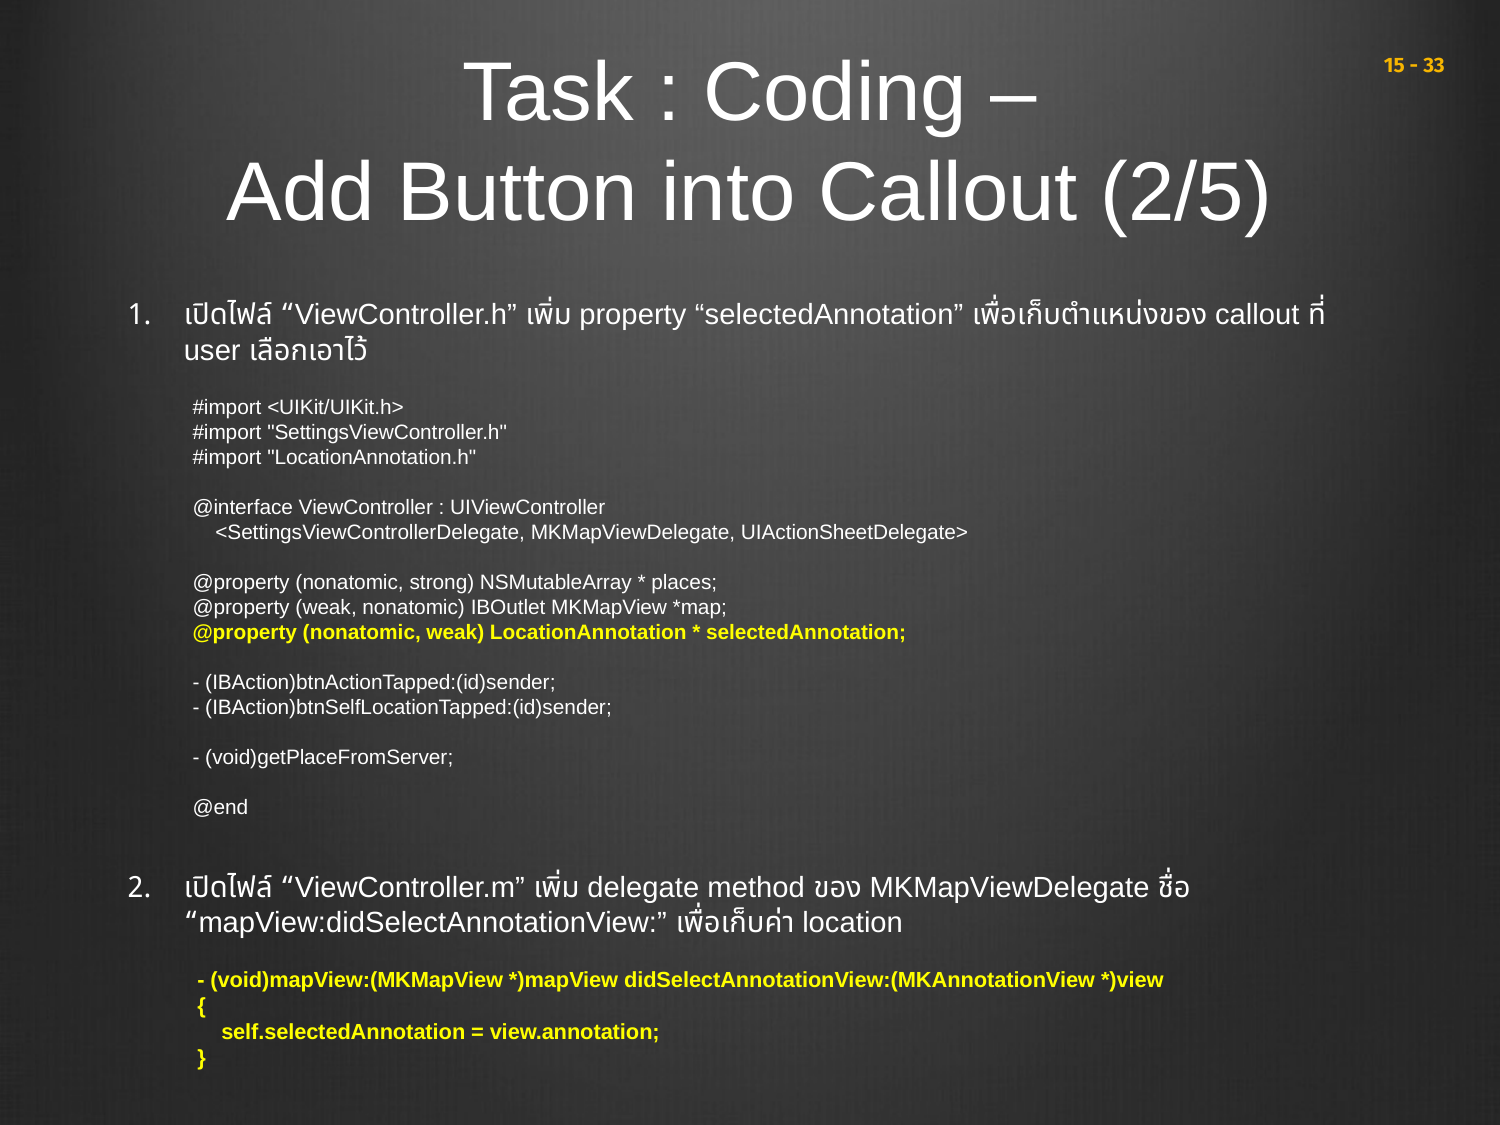

# Task : Coding – Add Button into Callout (2/5)
 15 - 33
เปิดไฟล์ “ViewController.h” เพิ่ม property “selectedAnnotation” เพื่อเก็บตำแหน่งของ callout ที่ user เลือกเอาไว้

เปิดไฟล์ “ViewController.m” เพิ่ม delegate method ของ MKMapViewDelegate ชื่อ “mapView:didSelectAnnotationView:” เพื่อเก็บค่า location

#import <UIKit/UIKit.h>
#import "SettingsViewController.h"
#import "LocationAnnotation.h"

@interface ViewController : UIViewController
    <SettingsViewControllerDelegate, MKMapViewDelegate, UIActionSheetDelegate>

@property (nonatomic, strong) NSMutableArray * places;
@property (weak, nonatomic) IBOutlet MKMapView *map;
@property (nonatomic, weak) LocationAnnotation * selectedAnnotation;

- (IBAction)btnActionTapped:(id)sender;
- (IBAction)btnSelfLocationTapped:(id)sender;

- (void)getPlaceFromServer;

@end
- (void)mapView:(MKMapView *)mapView didSelectAnnotationView:(MKAnnotationView *)view
{
    self.selectedAnnotation = view.annotation;
}